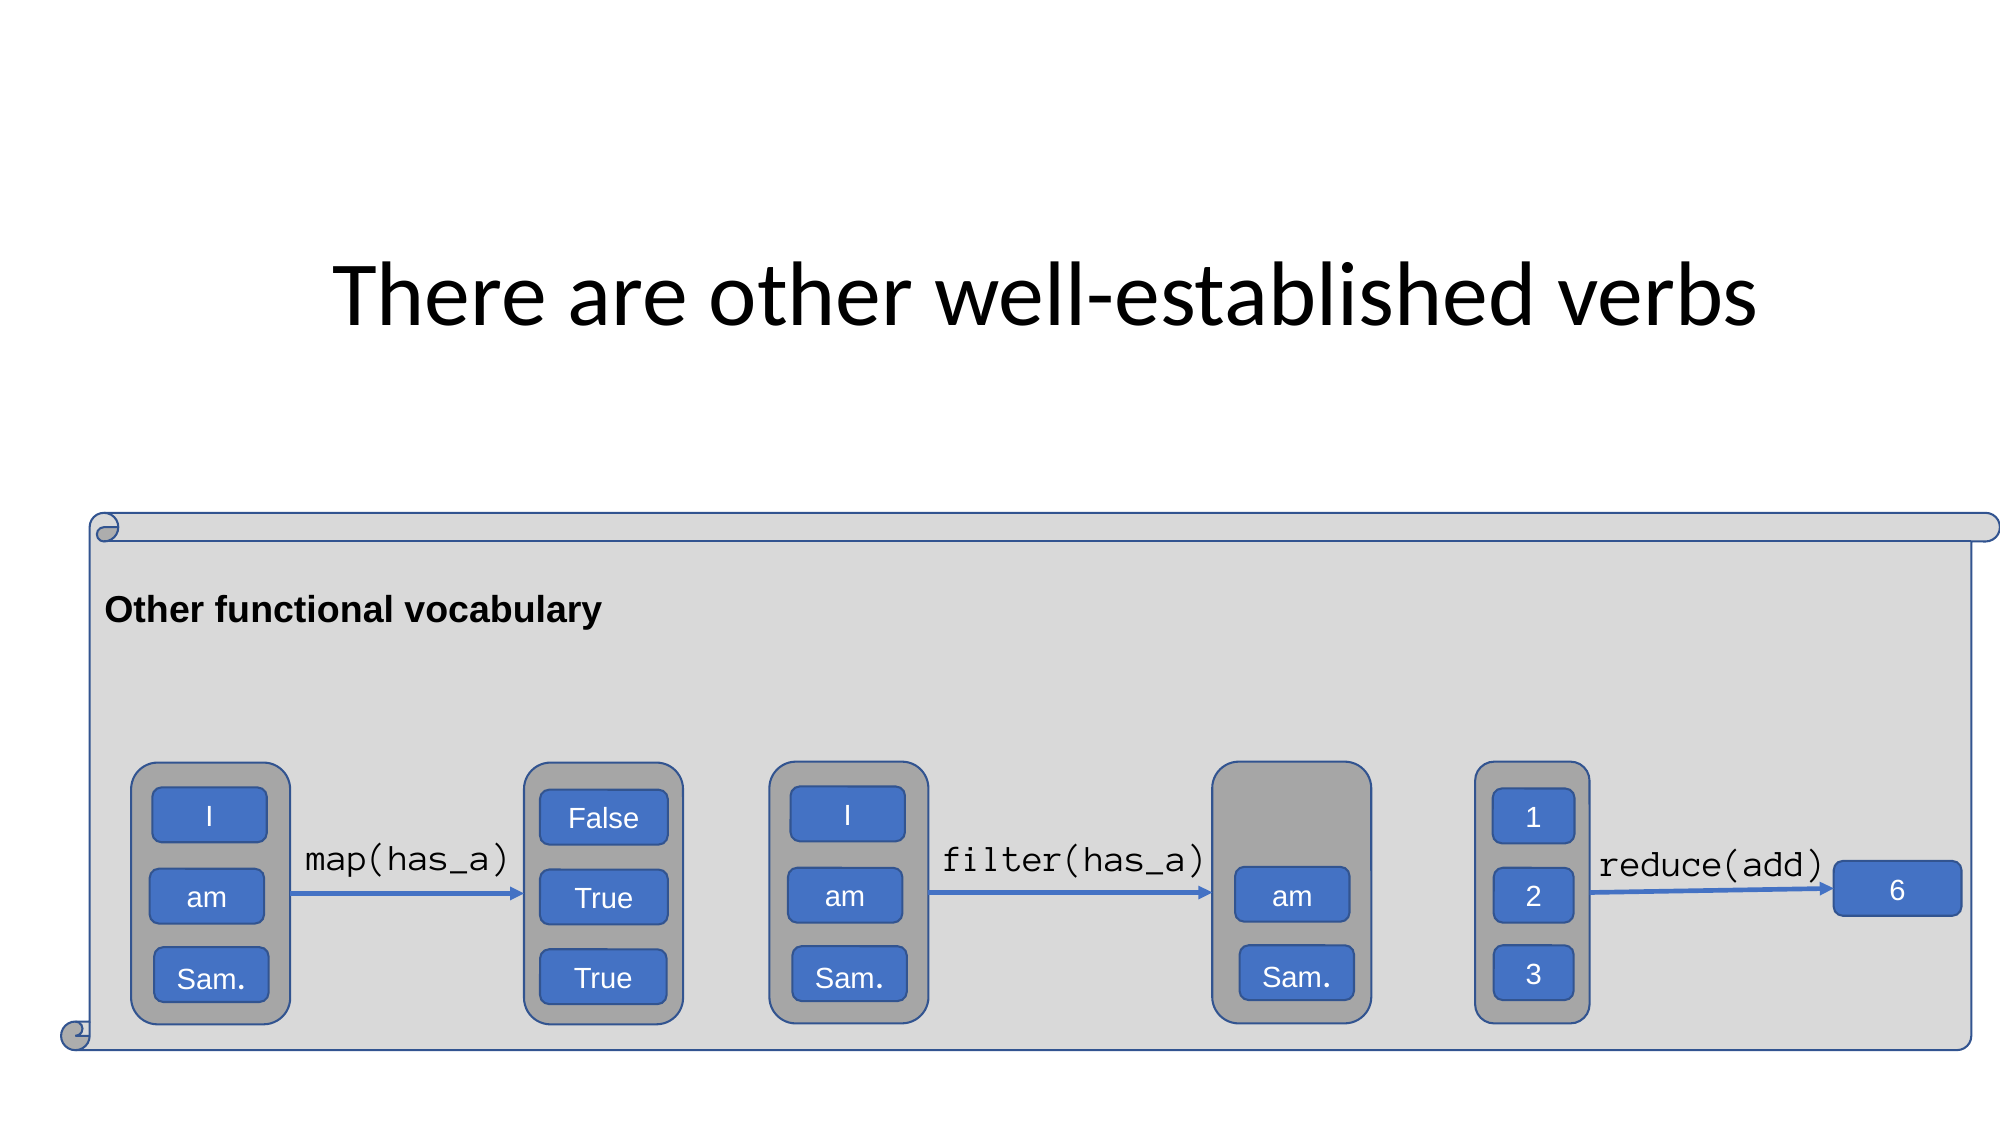

There are other well-established verbs
Other functional vocabulary

I
I
1
False
map(has_a)
filter(has_a)
reduce(add)
6
am
am
2
am
True

Sam.
3
Sam.
Sam.
True